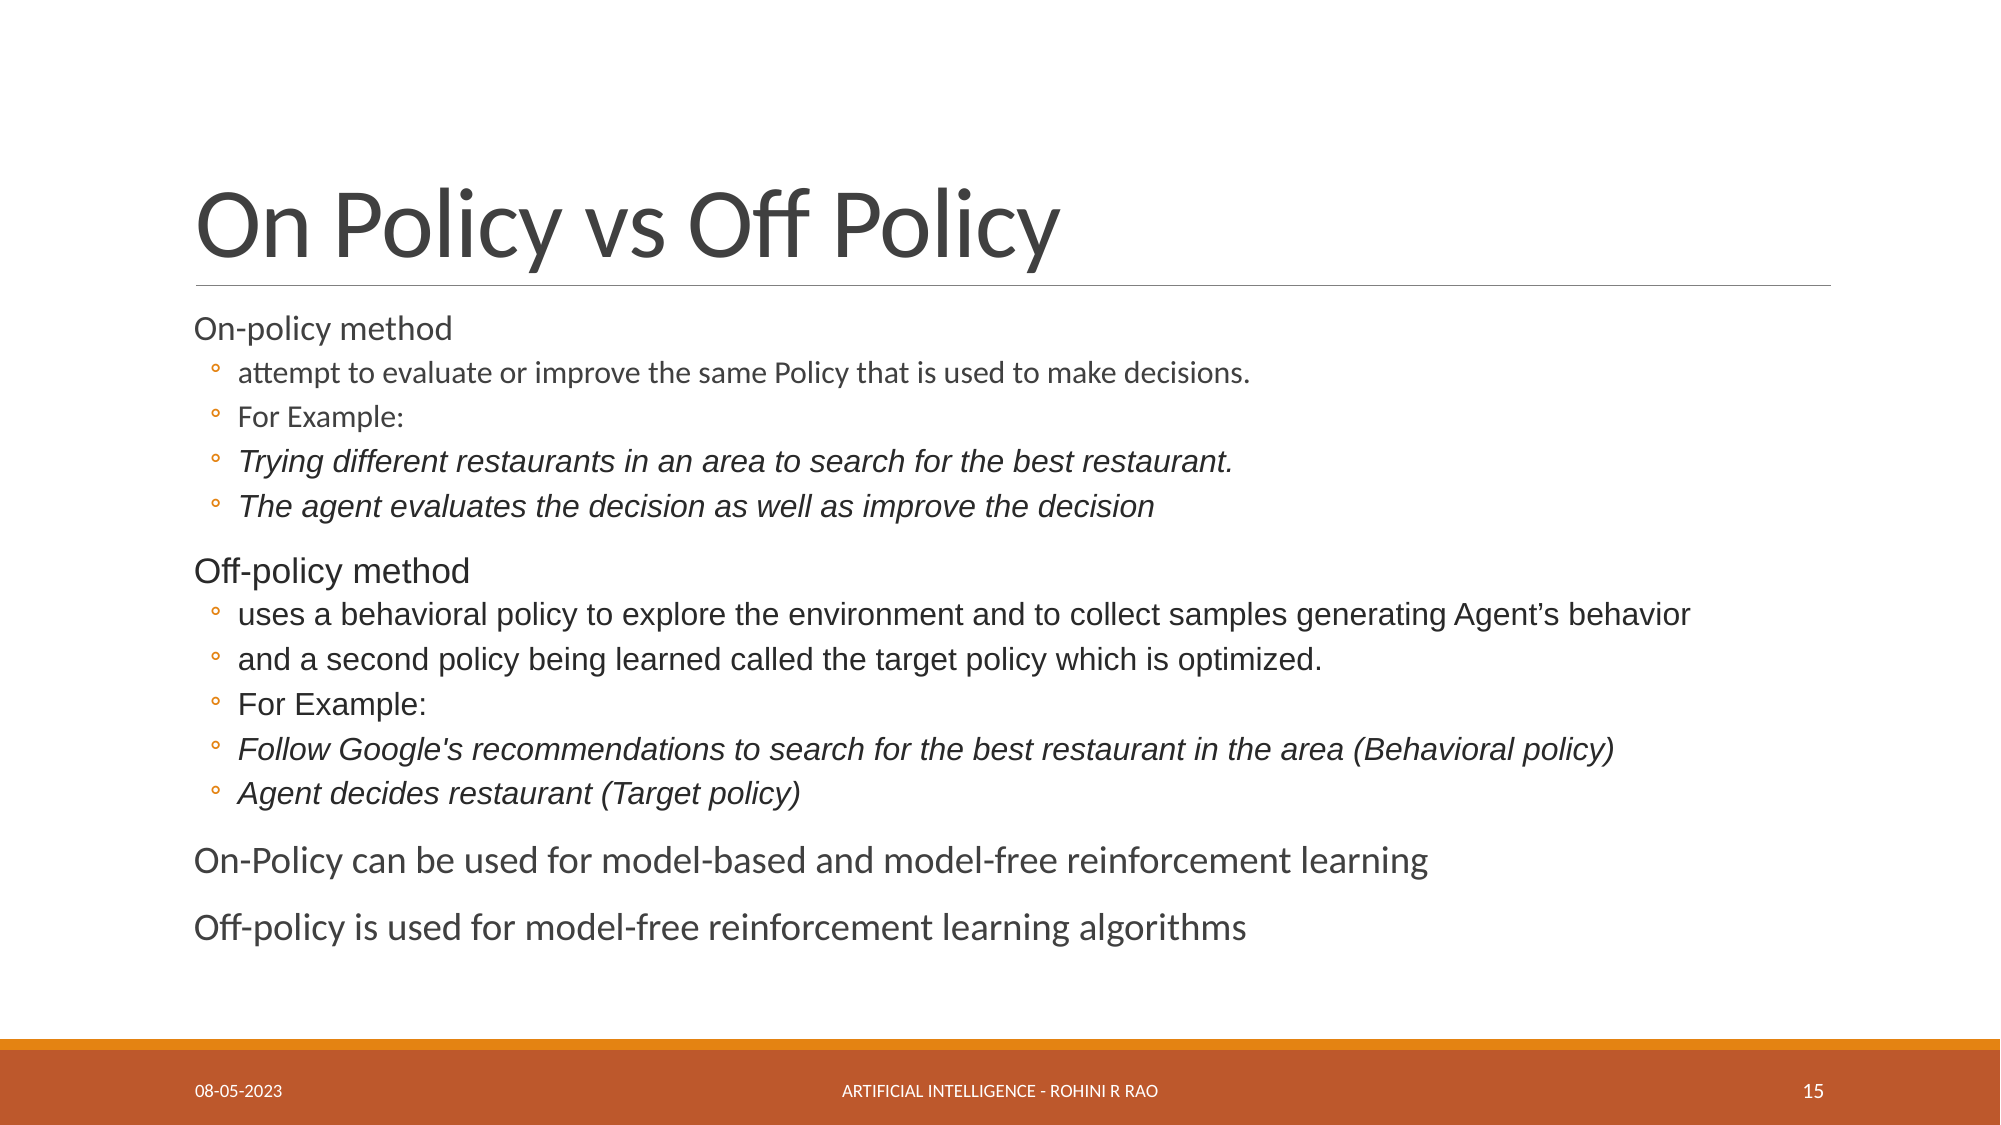

# On Policy vs Off Policy
On-policy method
attempt to evaluate or improve the same Policy that is used to make decisions.
For Example:
Trying different restaurants in an area to search for the best restaurant.
The agent evaluates the decision as well as improve the decision
Off-policy method
uses a behavioral policy to explore the environment and to collect samples generating Agent’s behavior
and a second policy being learned called the target policy which is optimized.
For Example:
Follow Google's recommendations to search for the best restaurant in the area (Behavioral policy)
Agent decides restaurant (Target policy)
On-Policy can be used for model-based and model-free reinforcement learning
Off-policy is used for model-free reinforcement learning algorithms
08-05-2023
Artificial Intelligence - Rohini R Rao
15